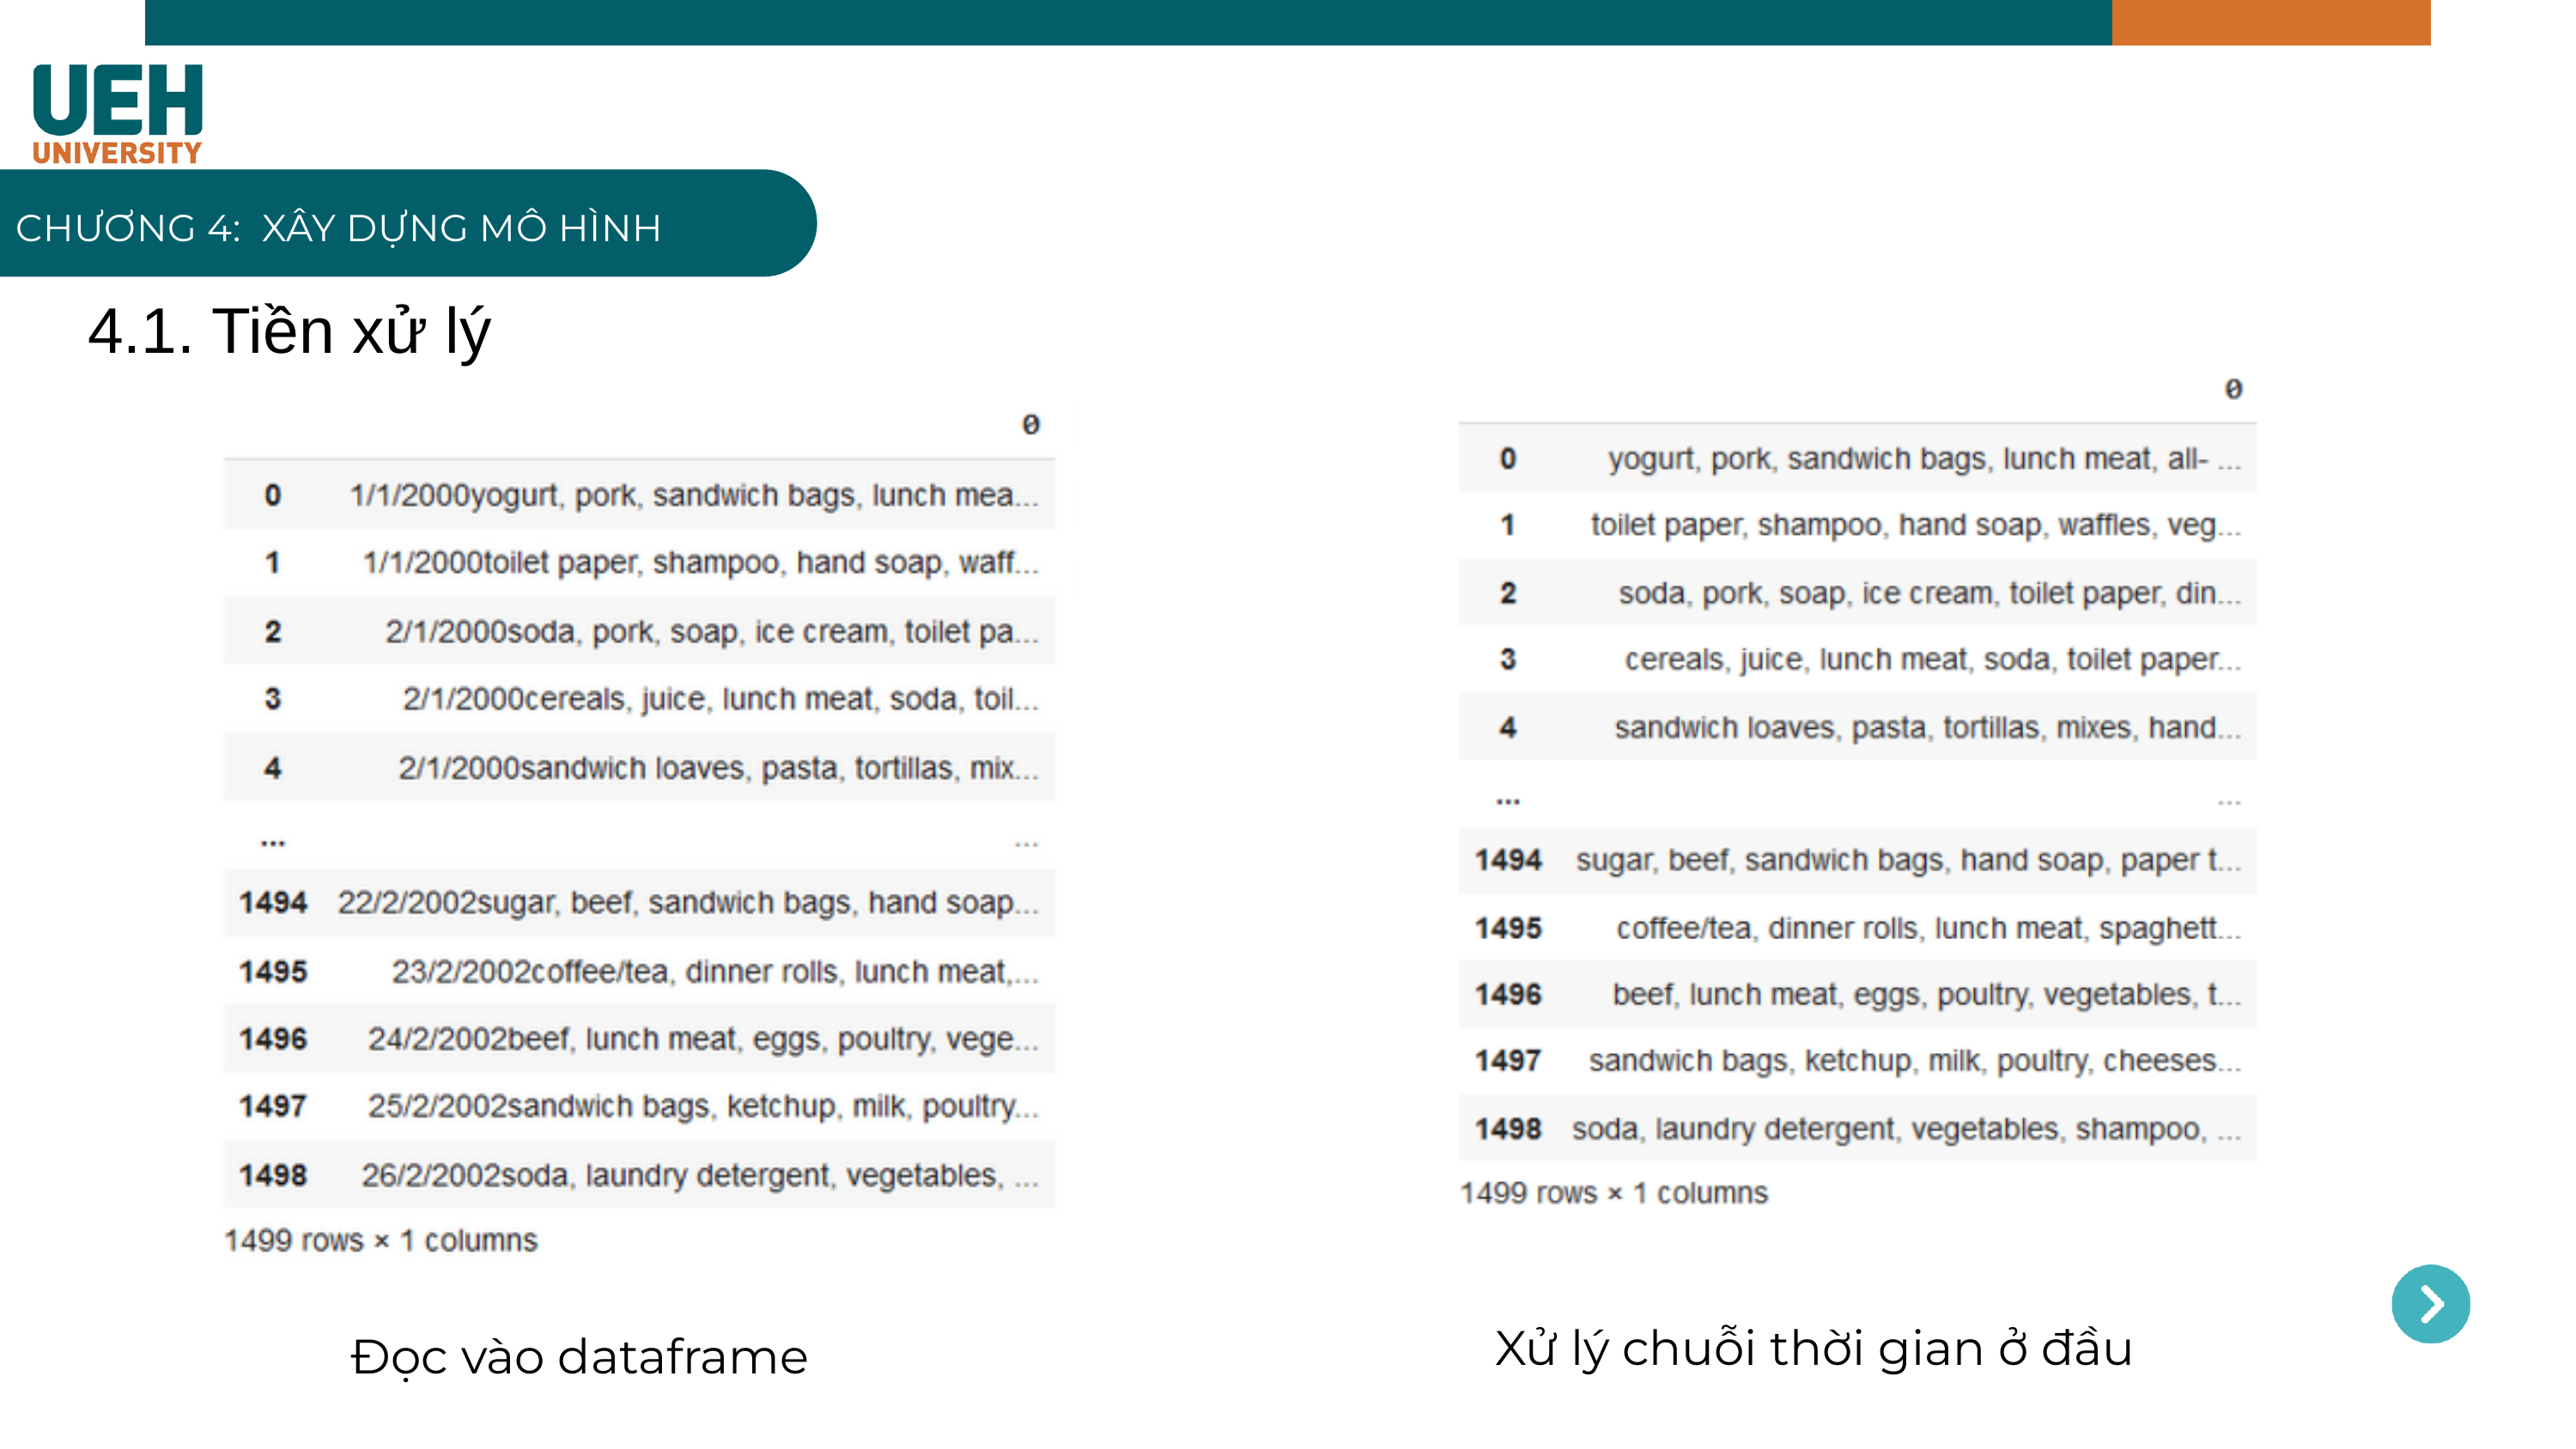

CHƯƠNG 4:  XÂY DỰNG MÔ HÌNH

4.1. Tiền xử lý

Xử lý chuỗi thời gian ở đầu
Đọc vào dataframe